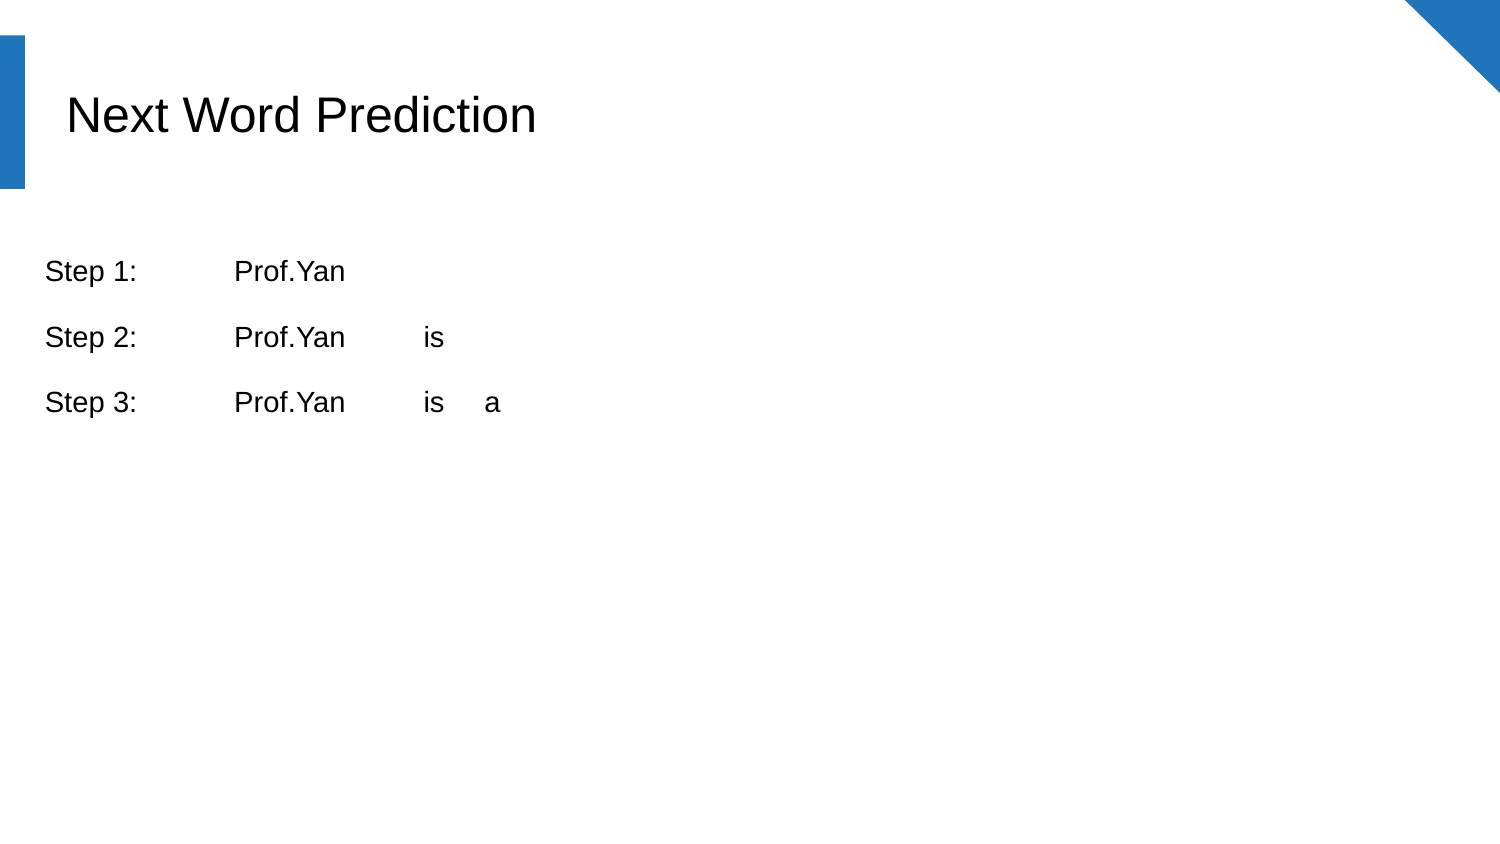

# Next Word Prediction
Step 1:
Prof.Yan
Step 2:
Prof.Yan
is
Step 3:
Prof.Yan
is
a